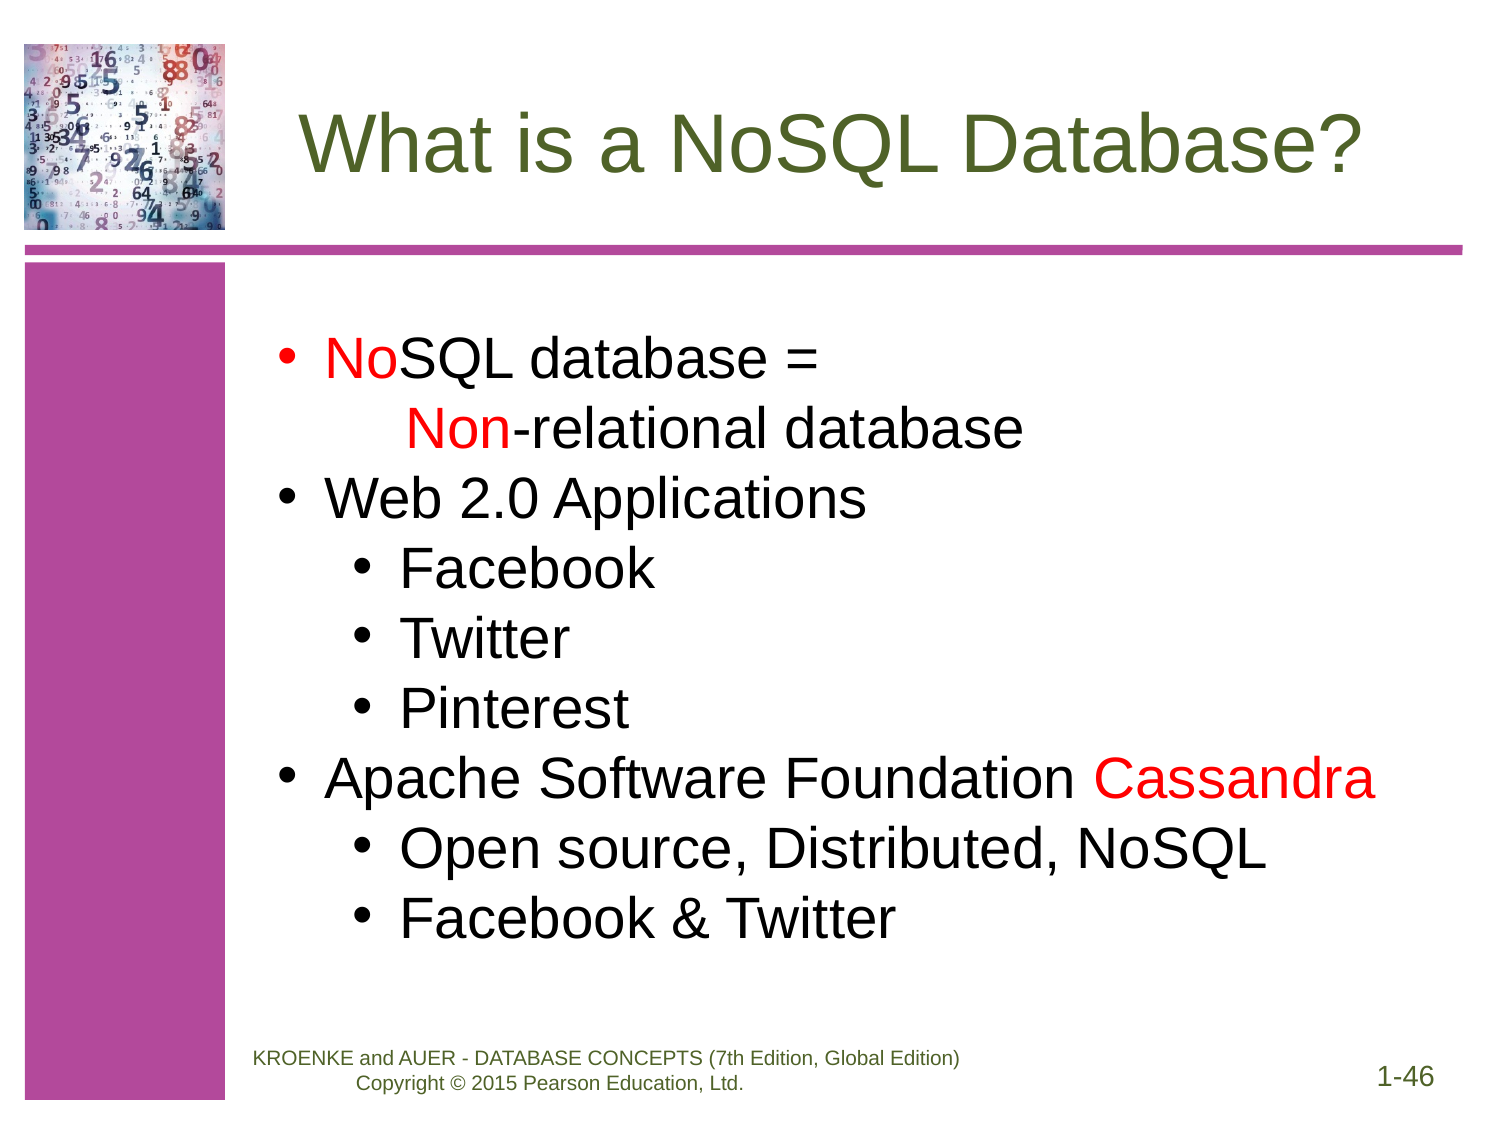

# What is a NoSQL Database?
NoSQL database =
     Non-relational database
Web 2.0 Applications
Facebook
Twitter
Pinterest
Apache Software Foundation Cassandra
Open source, Distributed, NoSQL
Facebook & Twitter
KROENKE and AUER - DATABASE CONCEPTS (7th Edition, Global Edition)                                      Copyright © 2015 Pearson Education, Ltd.
1-46